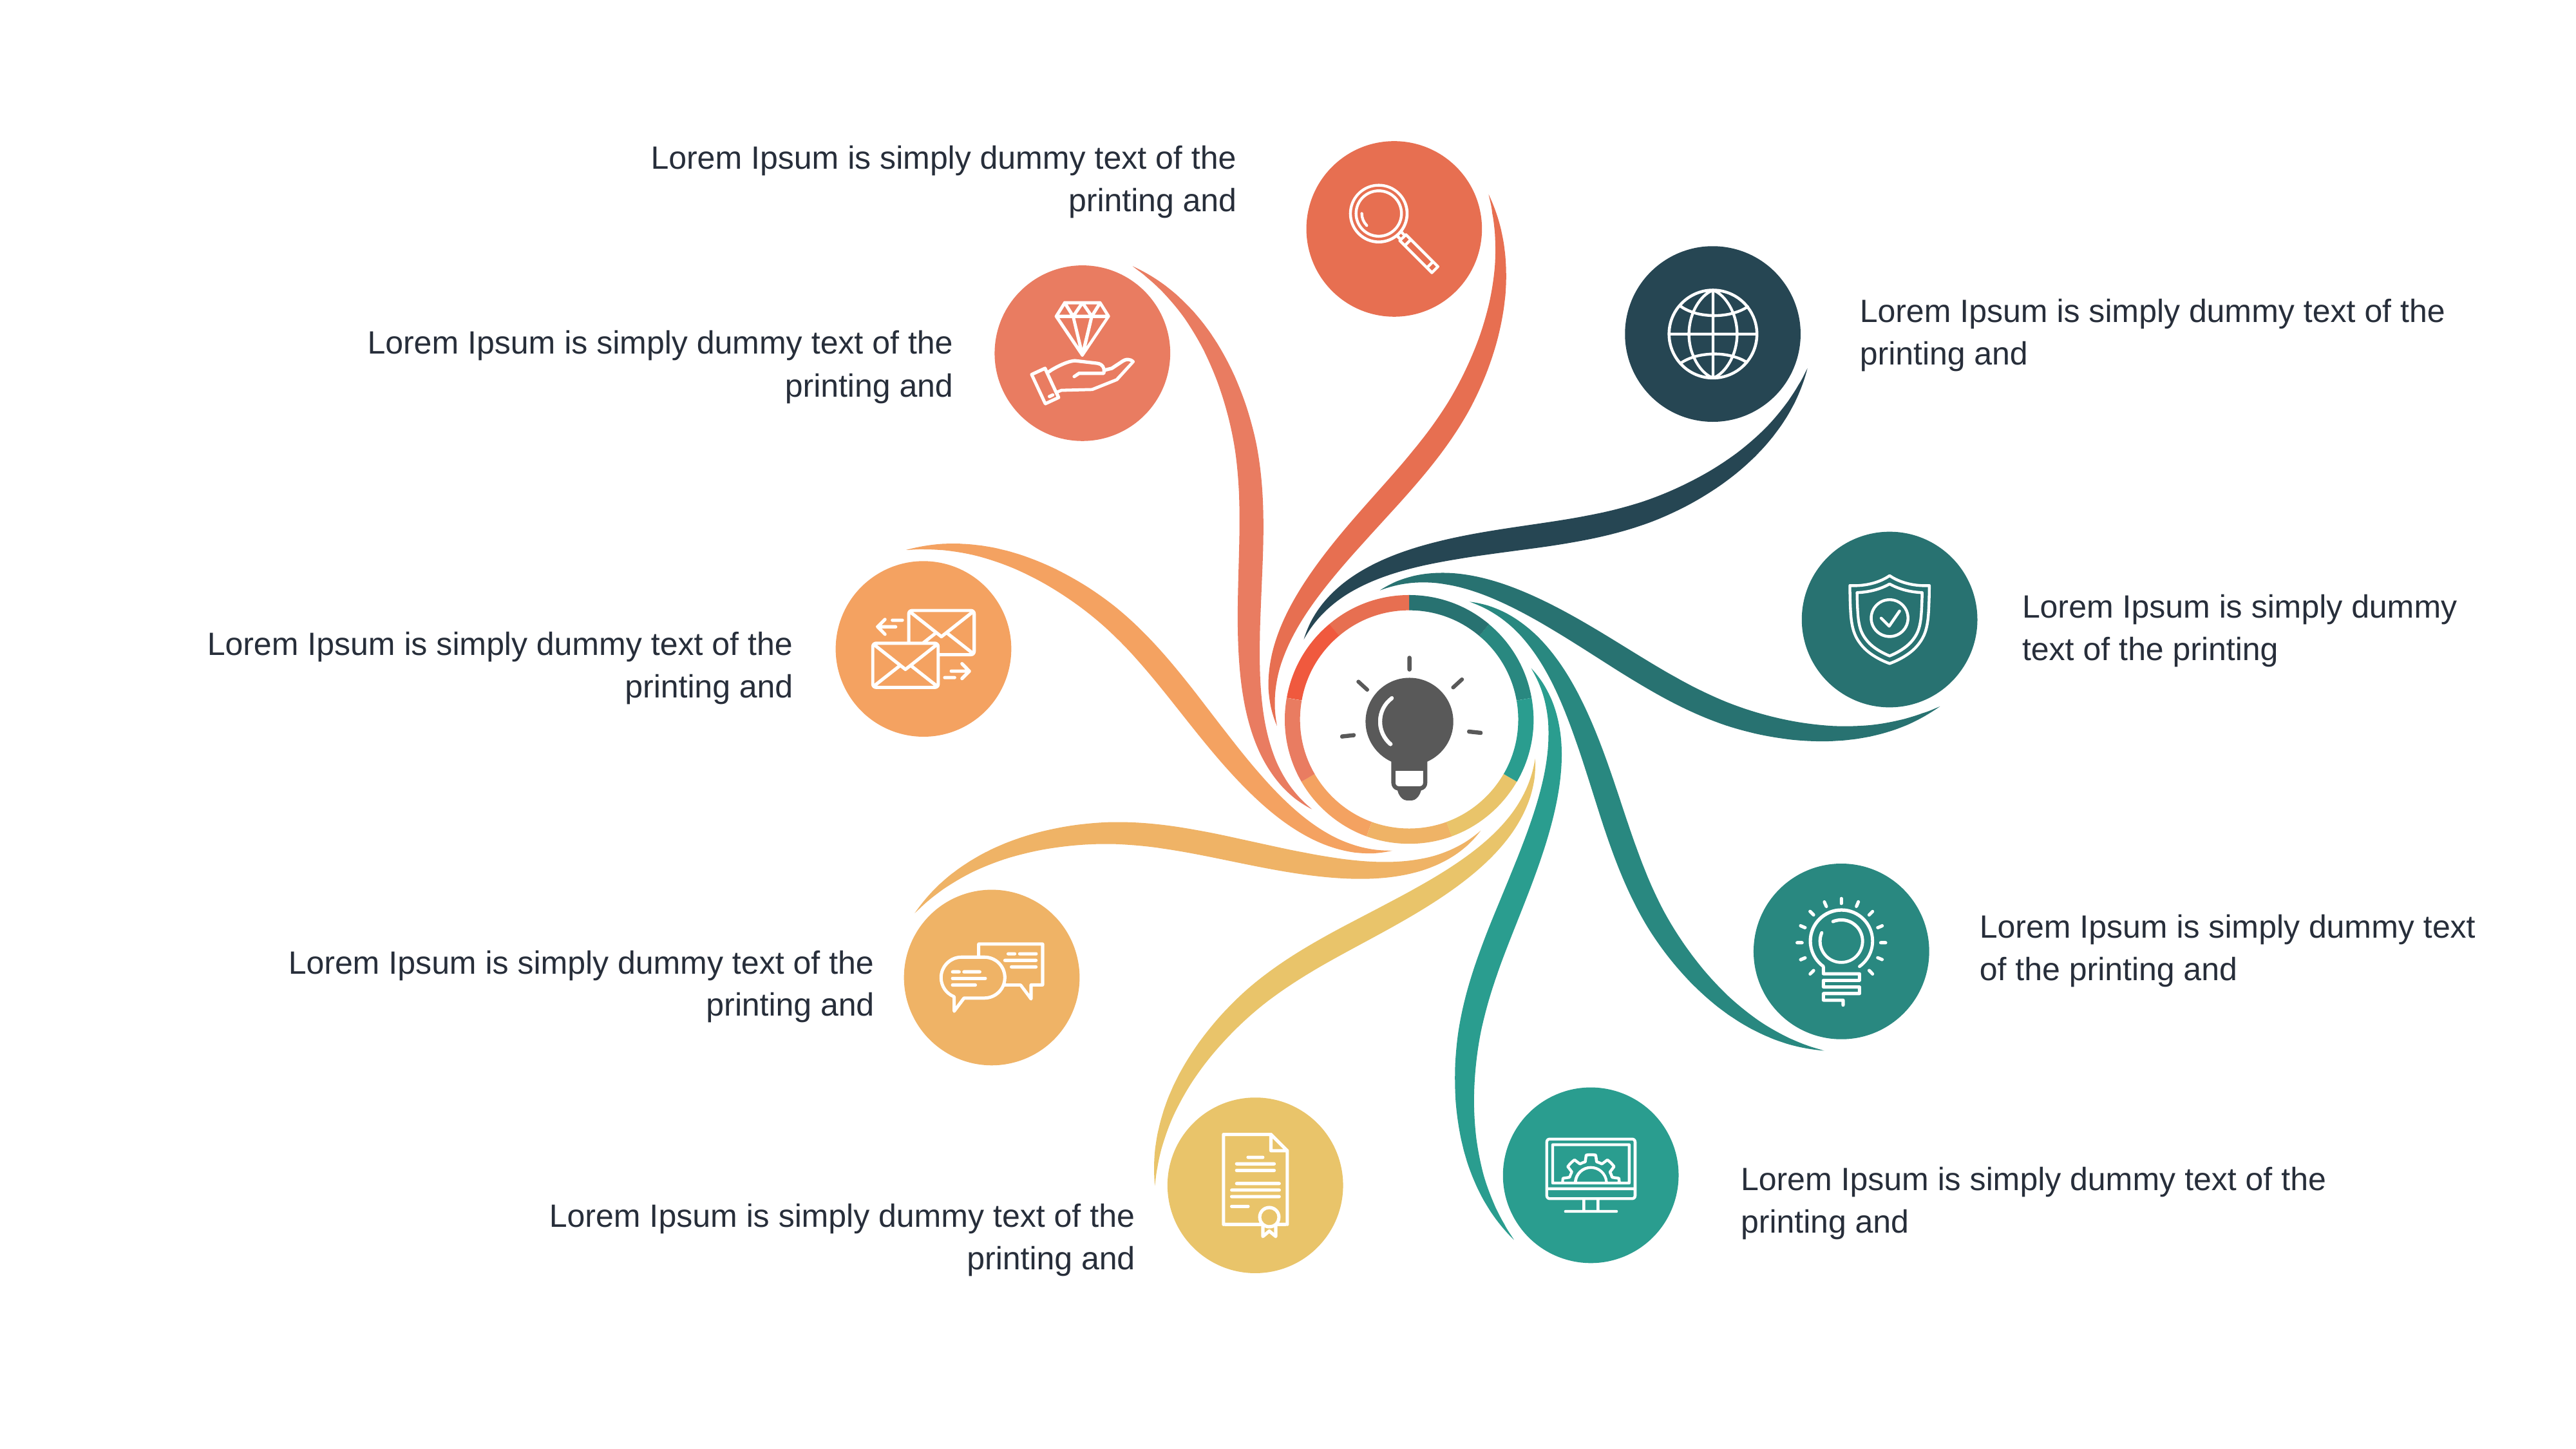

Lorem Ipsum is simply dummy text of the printing and

Lorem Ipsum is simply dummy text of the printing and

Lorem Ipsum is simply dummy text of the printing and

Lorem Ipsum is simply dummy text of the printing

Lorem Ipsum is simply dummy text of the printing and

Lorem Ipsum is simply dummy text of the printing and

Lorem Ipsum is simply dummy text of the printing and

Lorem Ipsum is simply dummy text of the printing and

Lorem Ipsum is simply dummy text of the printing and